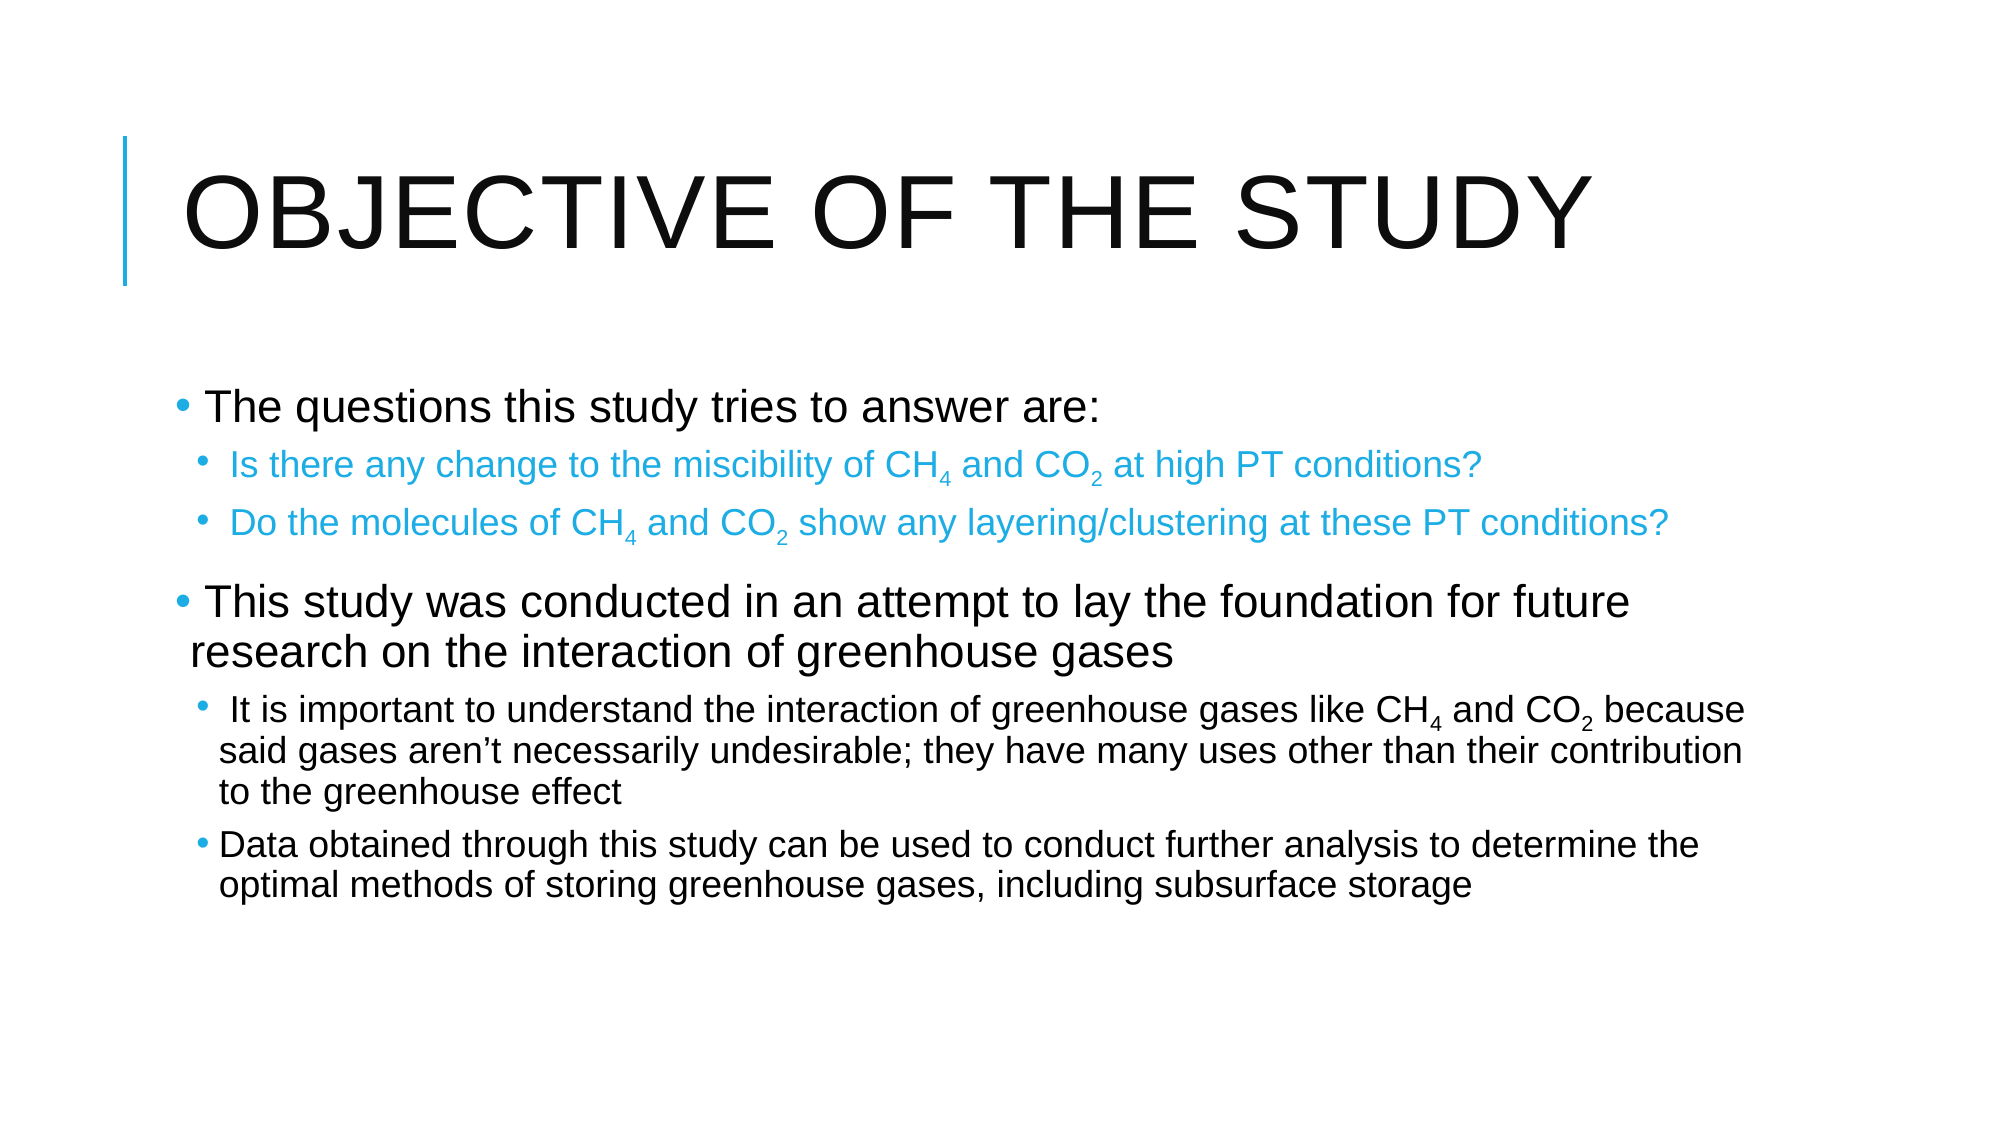

# Objective of the study
 The questions this study tries to answer are:
 Is there any change to the miscibility of CH4 and CO2 at high PT conditions?
 Do the molecules of CH4 and CO2 show any layering/clustering at these PT conditions?
 This study was conducted in an attempt to lay the foundation for future research on the interaction of greenhouse gases
 It is important to understand the interaction of greenhouse gases like CH4 and CO2 because said gases aren’t necessarily undesirable; they have many uses other than their contribution to the greenhouse effect
Data obtained through this study can be used to conduct further analysis to determine the optimal methods of storing greenhouse gases, including subsurface storage